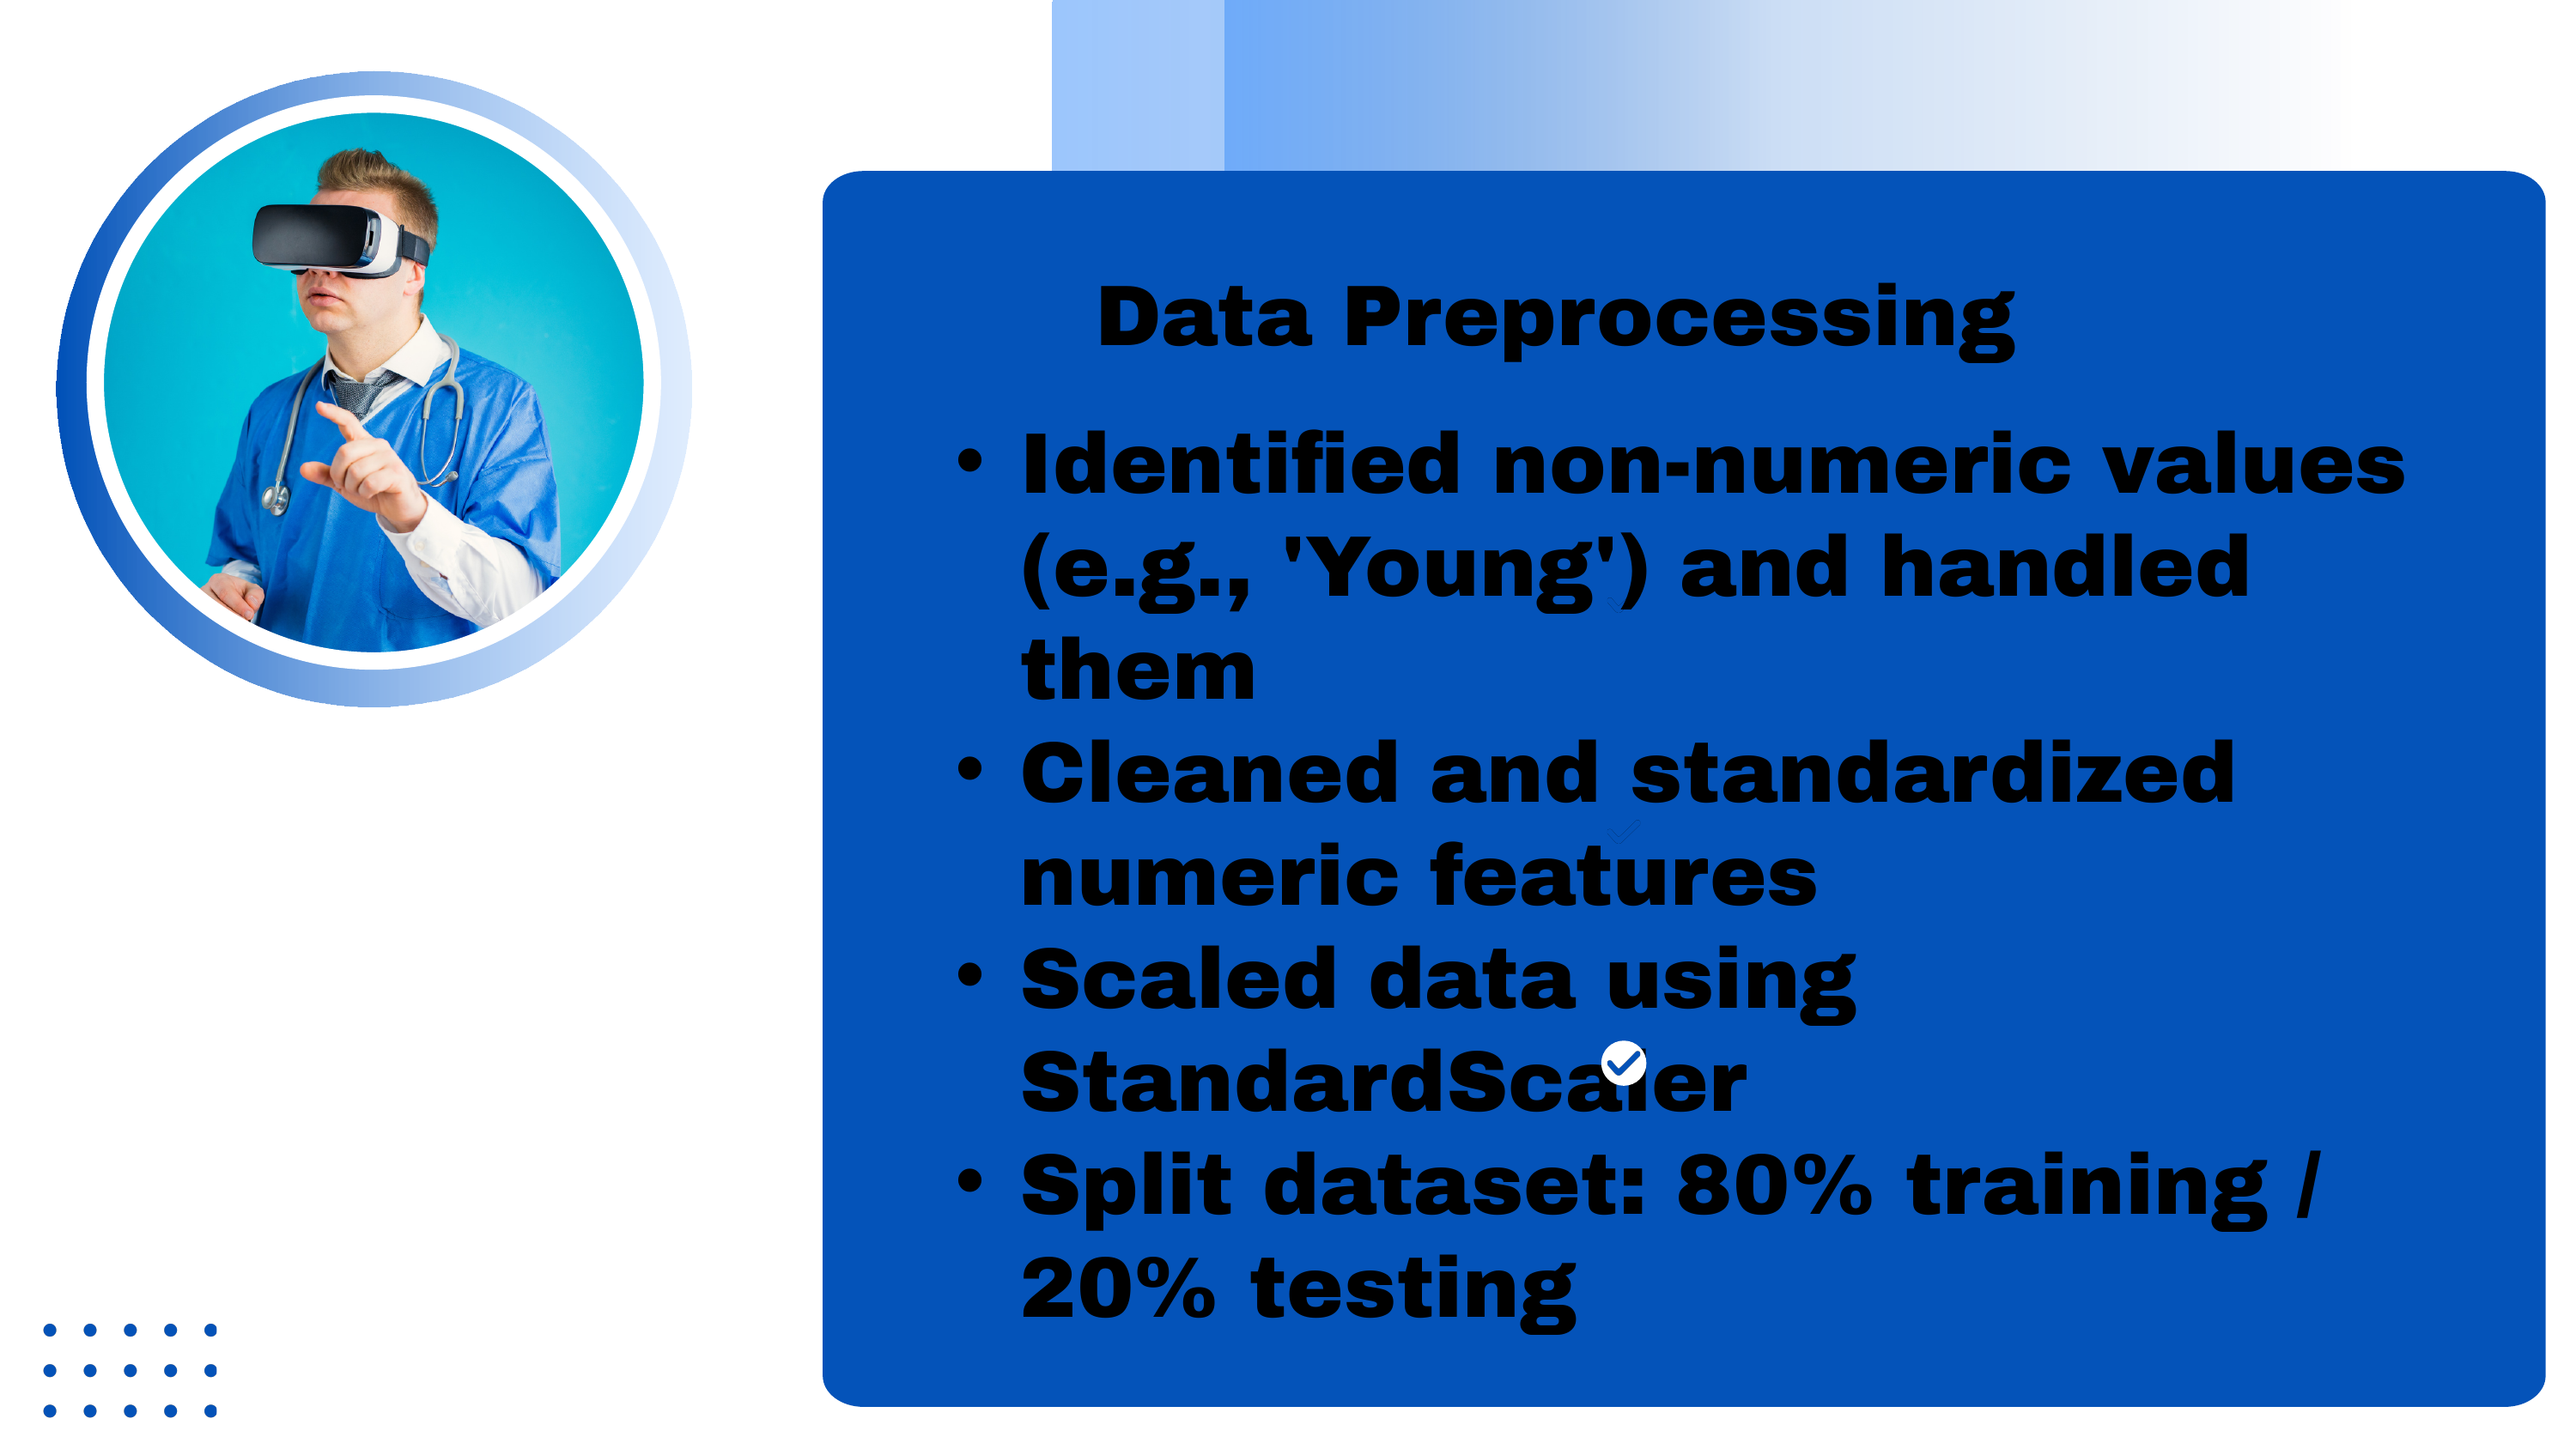

Data Preprocessing
Identified non-numeric values (e.g., 'Young') and handled them
Cleaned and standardized numeric features
Scaled data using StandardScaler
Split dataset: 80% training / 20% testing